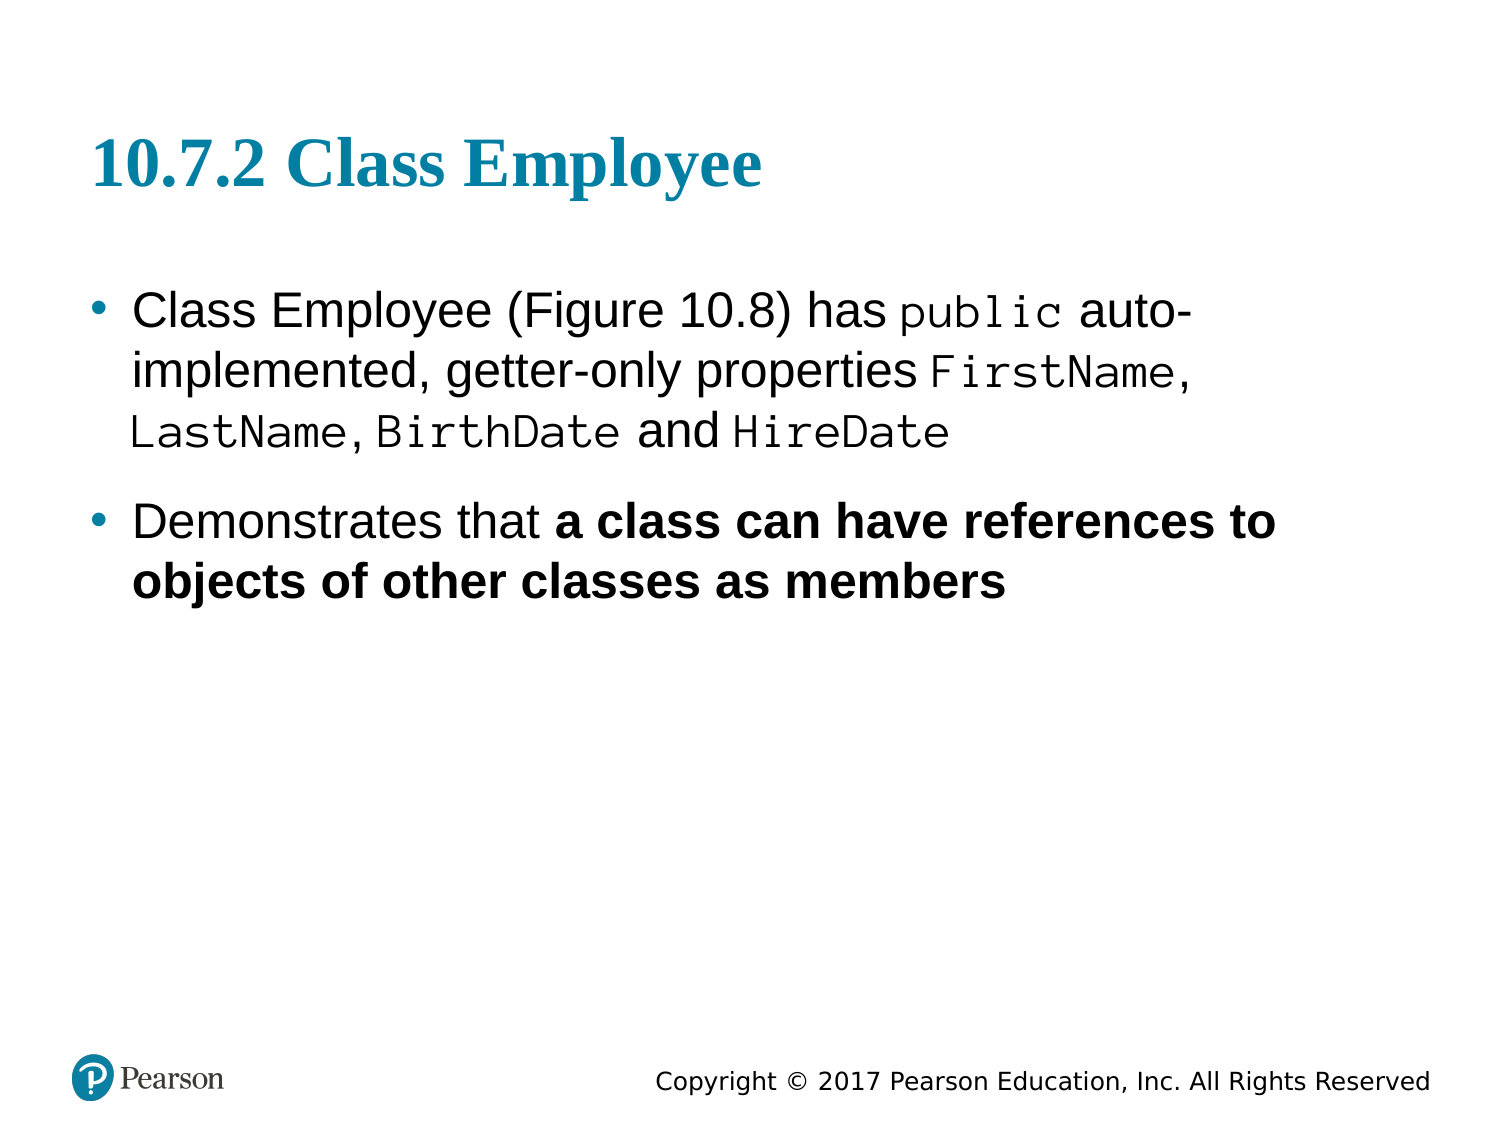

# 10.7.2 Class Employee
Class Employee (Figure 10.8) has public auto-implemented, getter-only properties FirstName, LastName, BirthDate and HireDate
Demonstrates that a class can have references to objects of other classes as members